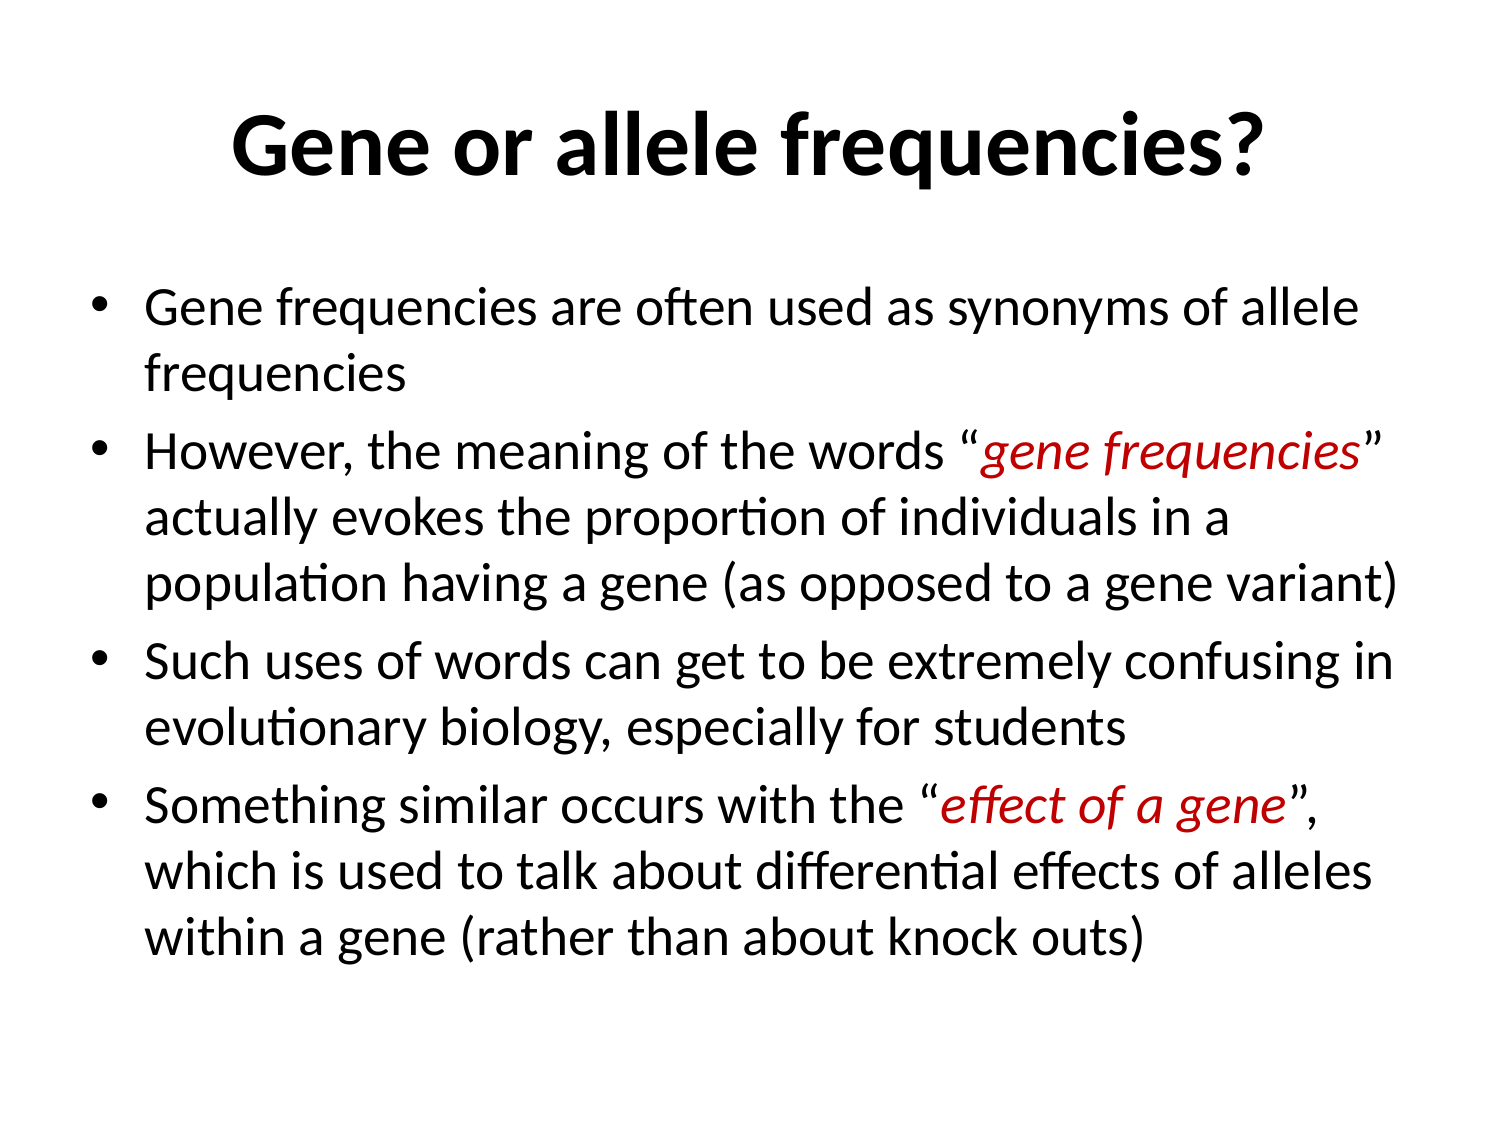

# Gene or allele frequencies?
Gene frequencies are often used as synonyms of allele frequencies
However, the meaning of the words “gene frequencies” actually evokes the proportion of individuals in a population having a gene (as opposed to a gene variant)
Such uses of words can get to be extremely confusing in evolutionary biology, especially for students
Something similar occurs with the “effect of a gene”, which is used to talk about differential effects of alleles within a gene (rather than about knock outs)